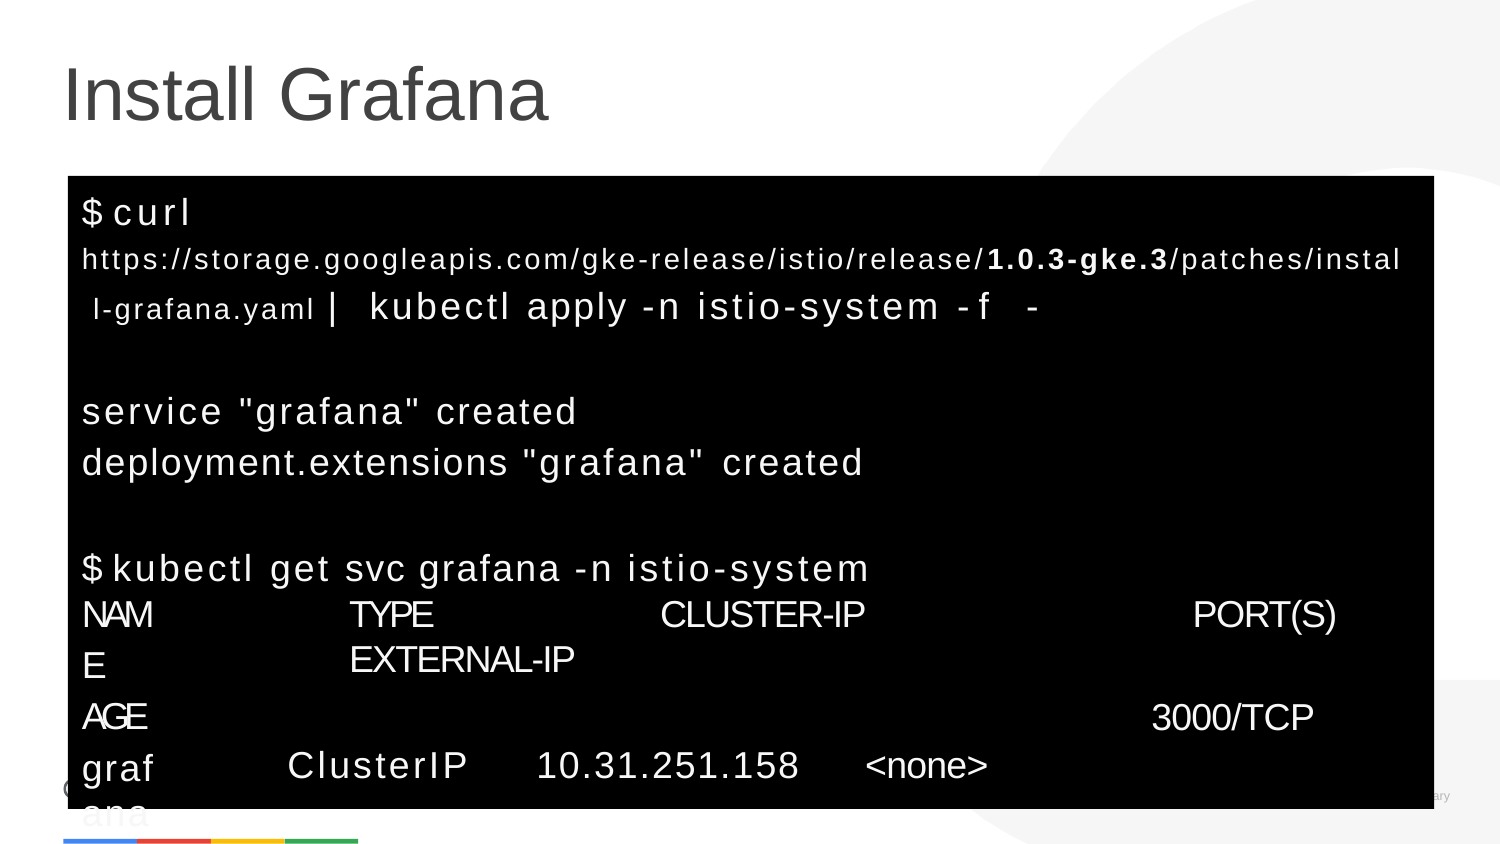

# Install Grafana

$ curl
https://storage.googleapis.com/gke-release/istio/release/1.0.3-gke.3/patches/instal  l-grafana.yaml | kubectl apply -n istio-system -f -

service "grafana" created  deployment.extensions "grafana" created

$ kubectl get svc grafana -n istio-system
NAME  AGE
grafana
TYPE	CLUSTER-IP	EXTERNAL-IP

ClusterIP	10.31.251.158	<none>
PORT(S)
3000/TCP
ary
Confidential & Propriet